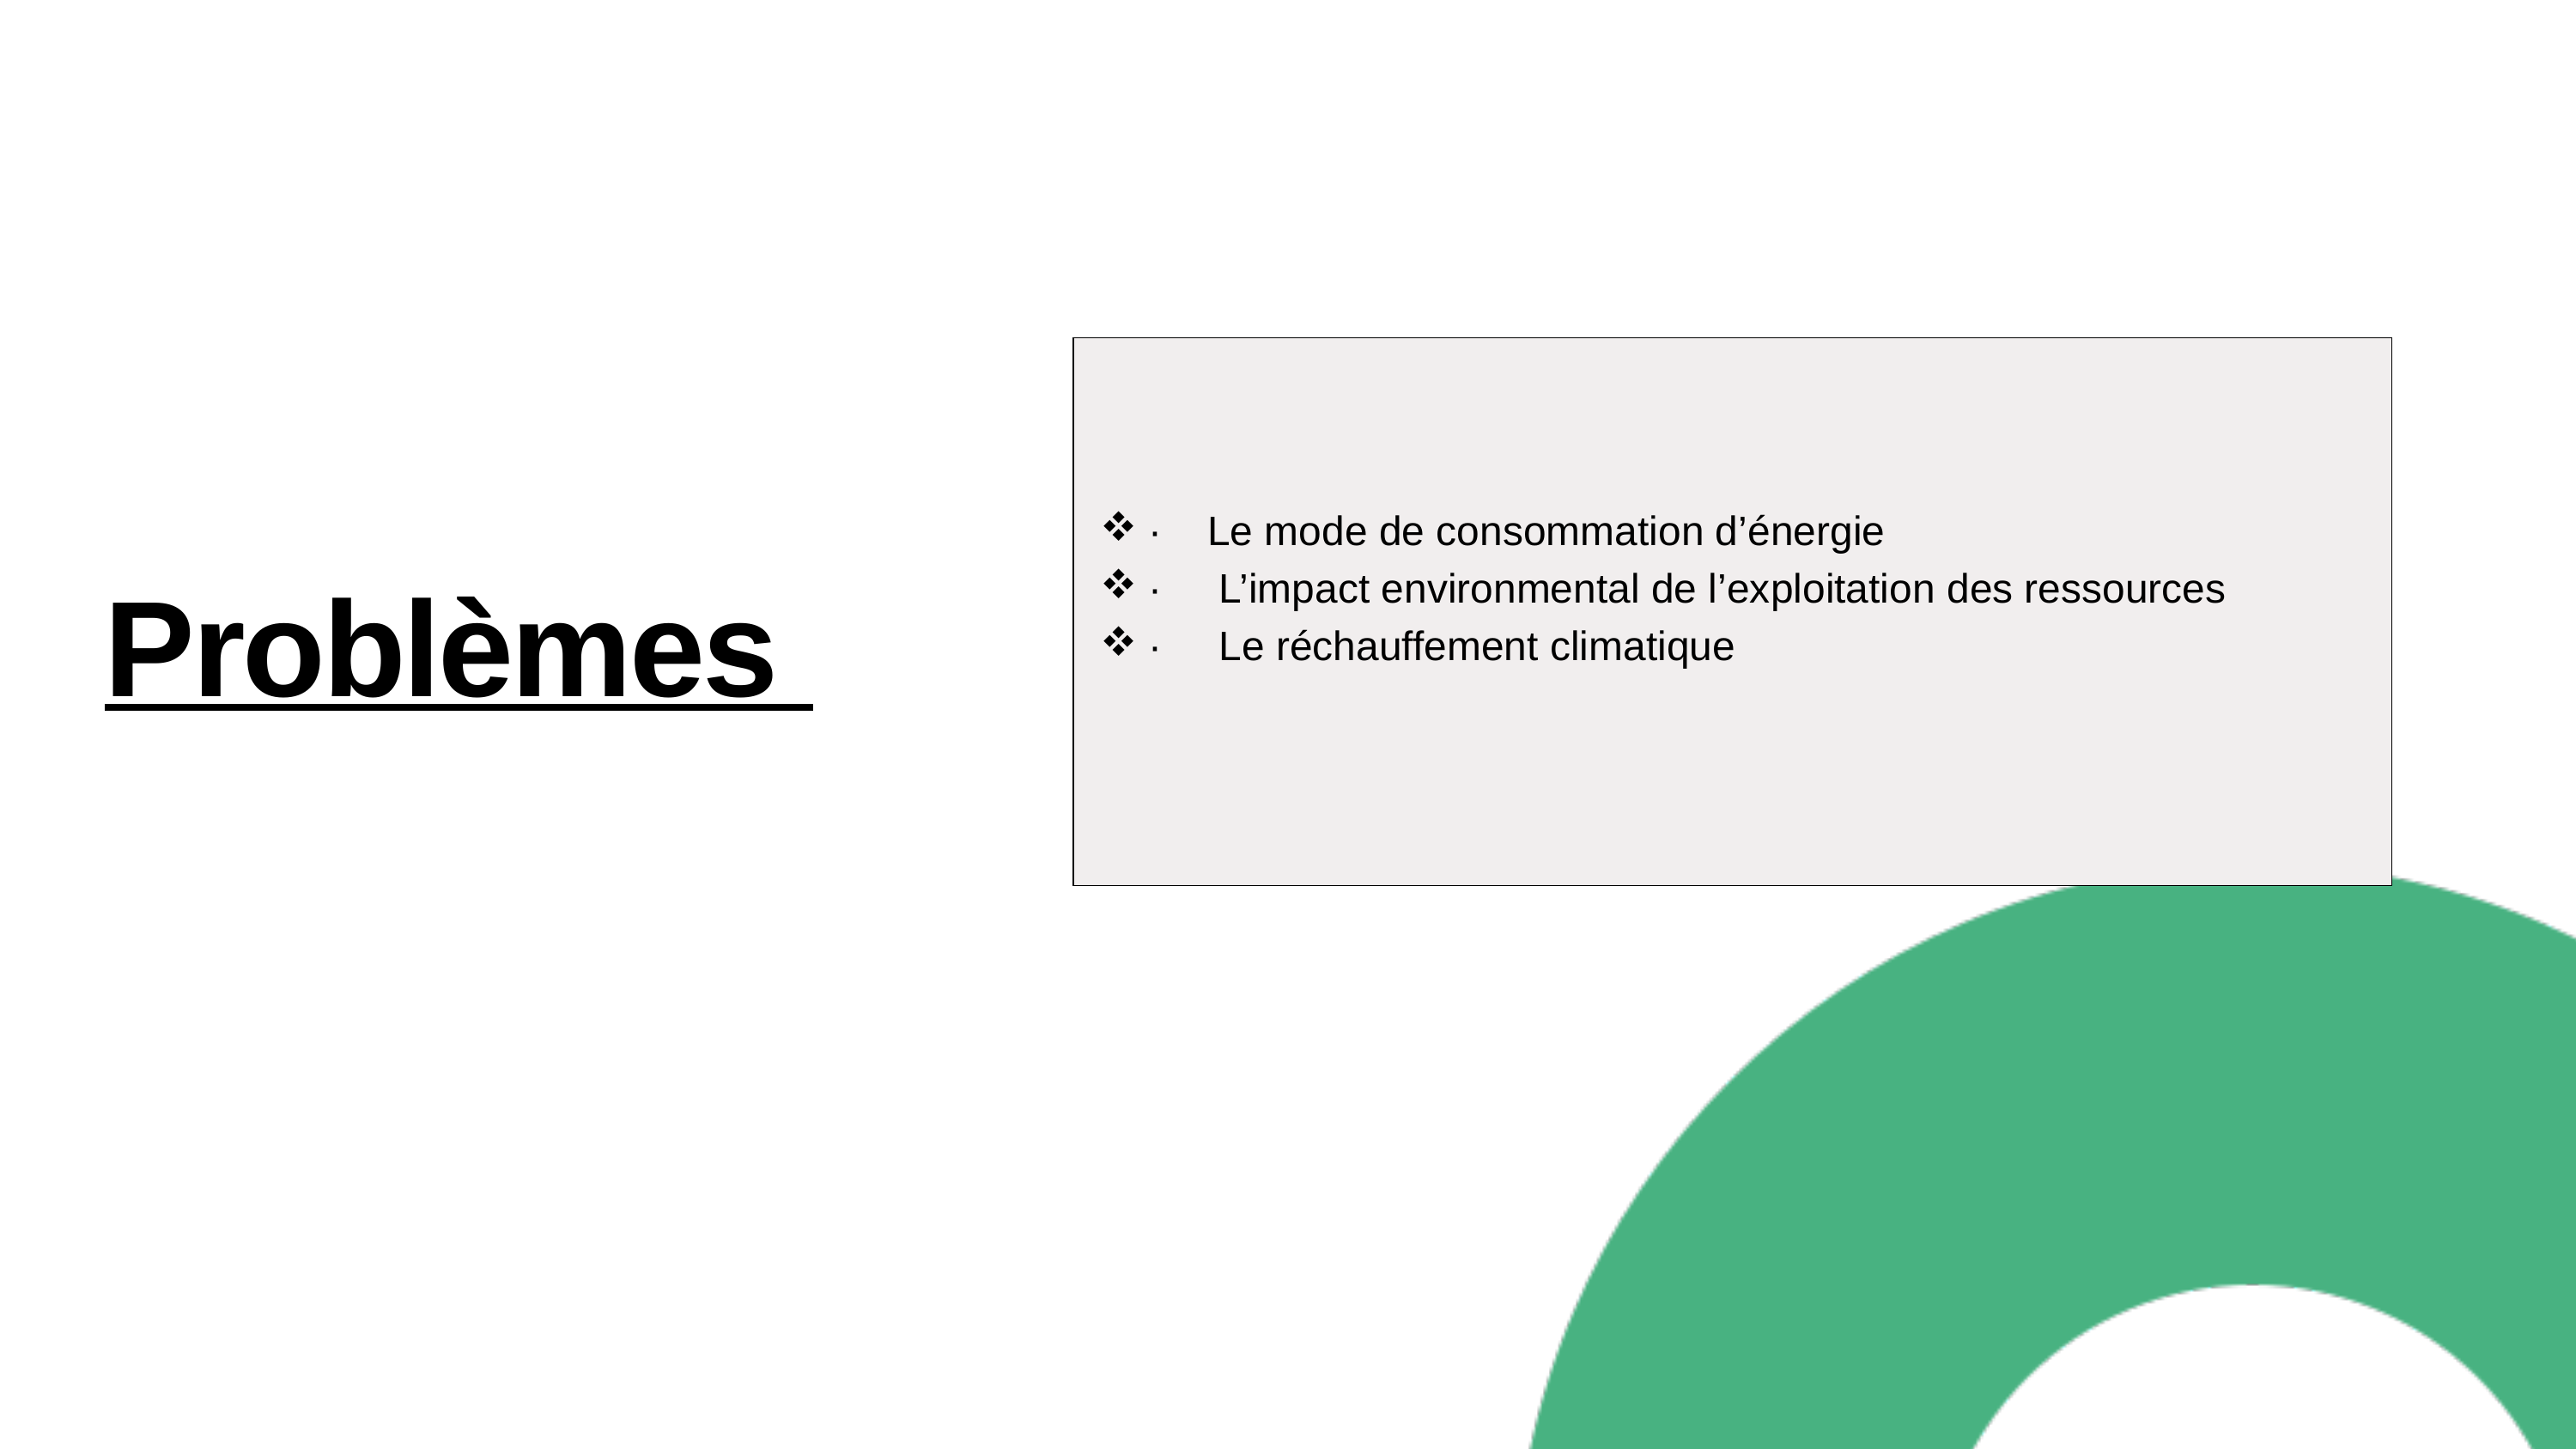

| · Le mode de consommation d’énergie · L’impact environmental de l’exploitation des ressources · Le réchauffement climatique |
| --- |
Problèmes